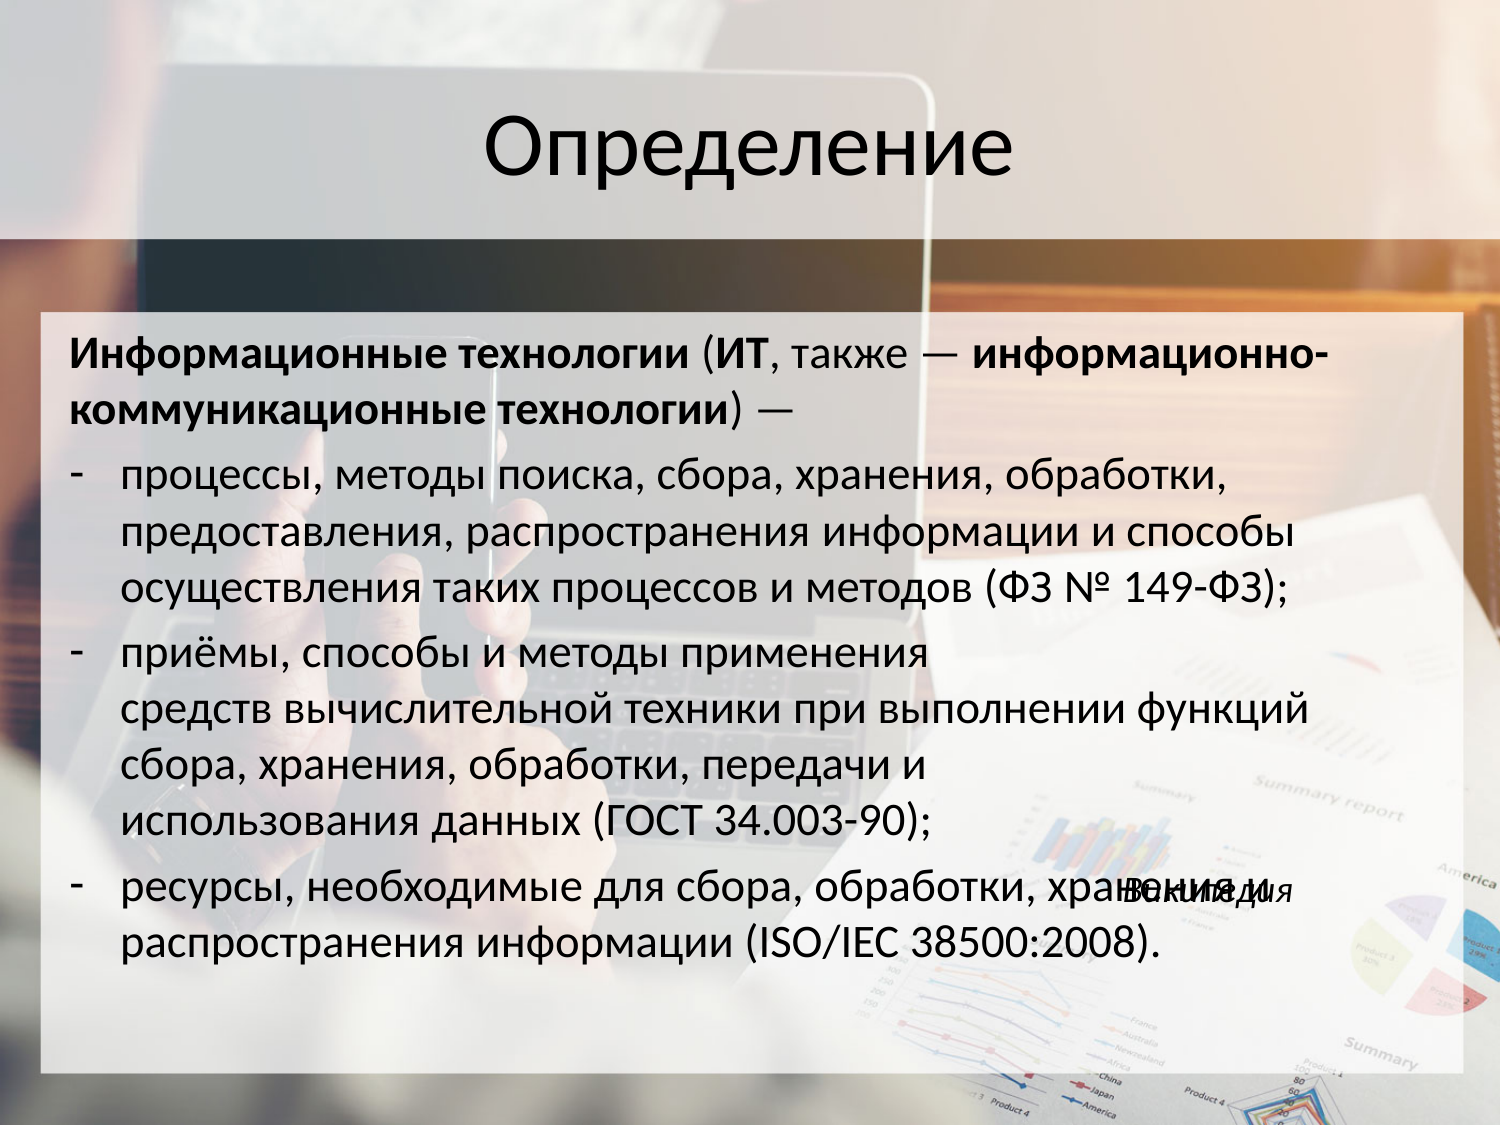

# Определение
Информационные технологии (ИТ, также — информационно-коммуникационные технологии) —
процессы, методы поиска, сбора, хранения, обработки, предоставления, распространения информации и способы осуществления таких процессов и методов (ФЗ № 149-ФЗ);
приёмы, способы и методы применения средств вычислительной техники при выполнении функций сбора, хранения, обработки, передачи и использования данных (ГОСТ 34.003-90);
ресурсы, необходимые для сбора, обработки, хранения и распространения информации (ISO/IEC 38500:2008).
Википедия